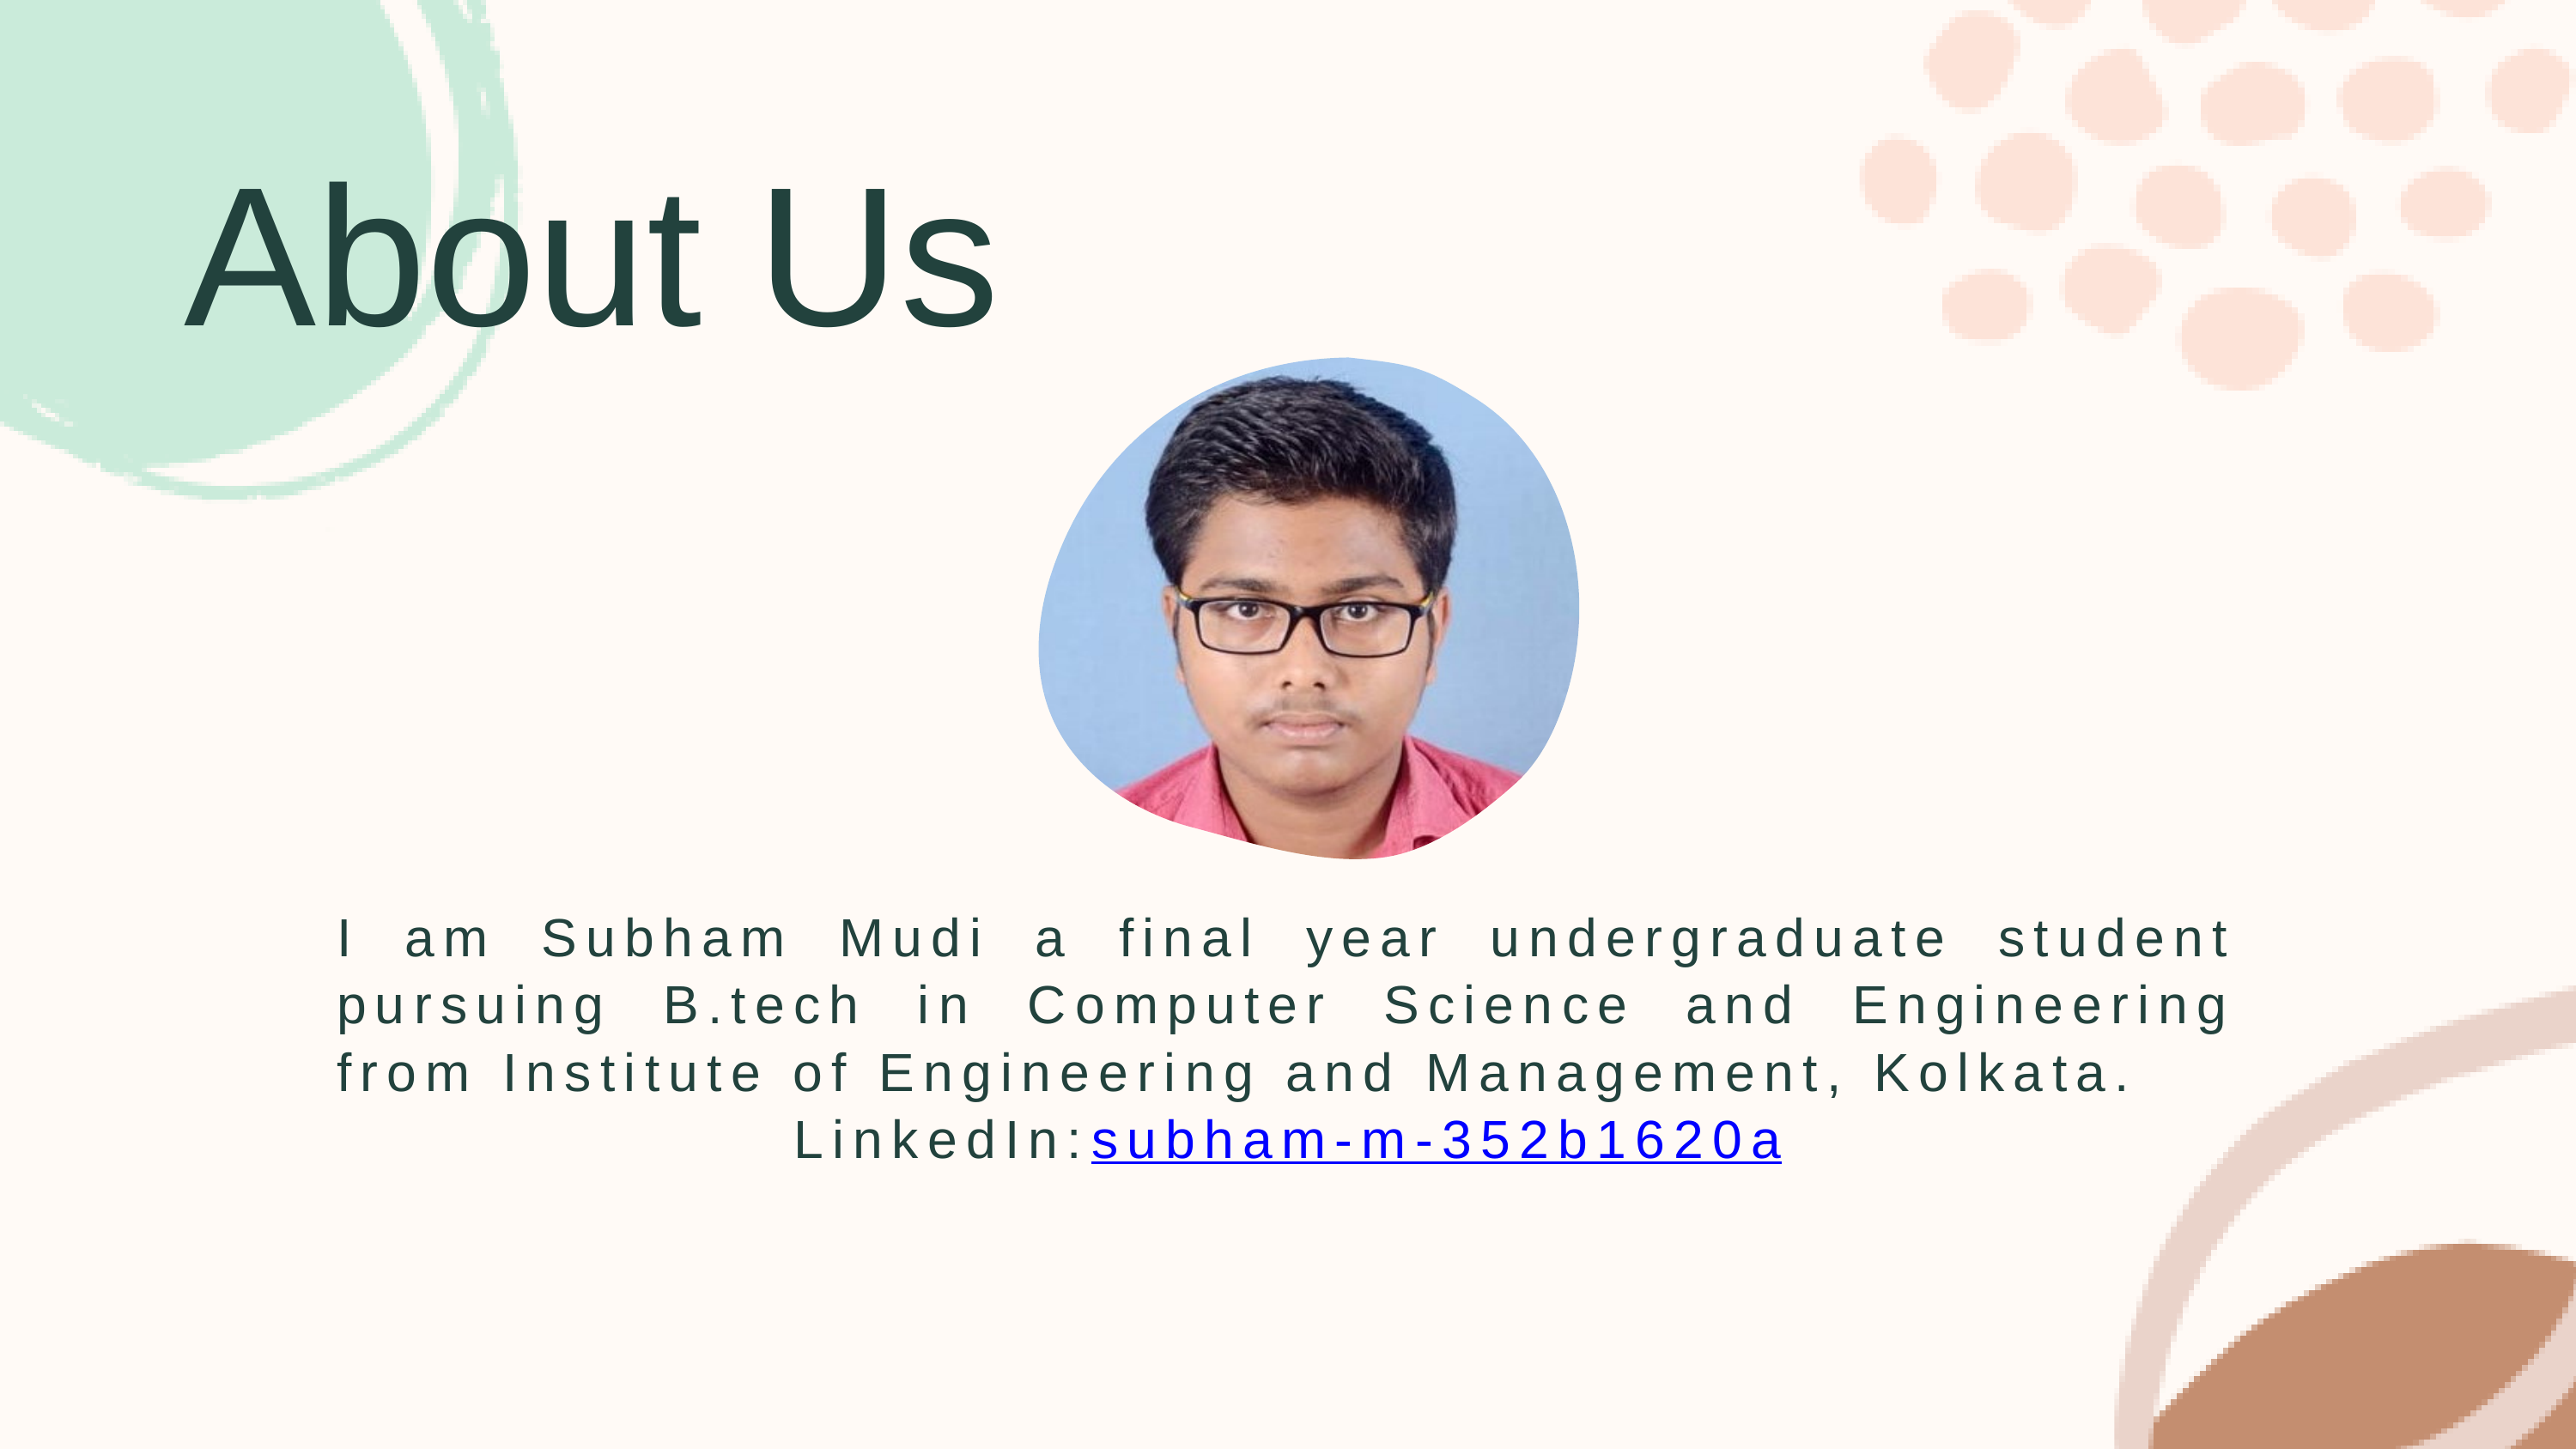

About Us

I am Subham Mudi a final year undergraduate student pursuing B.tech in Computer Science and Engineering from Institute of Engineering and Management, Kolkata.
LinkedIn:subham-m-352b1620a